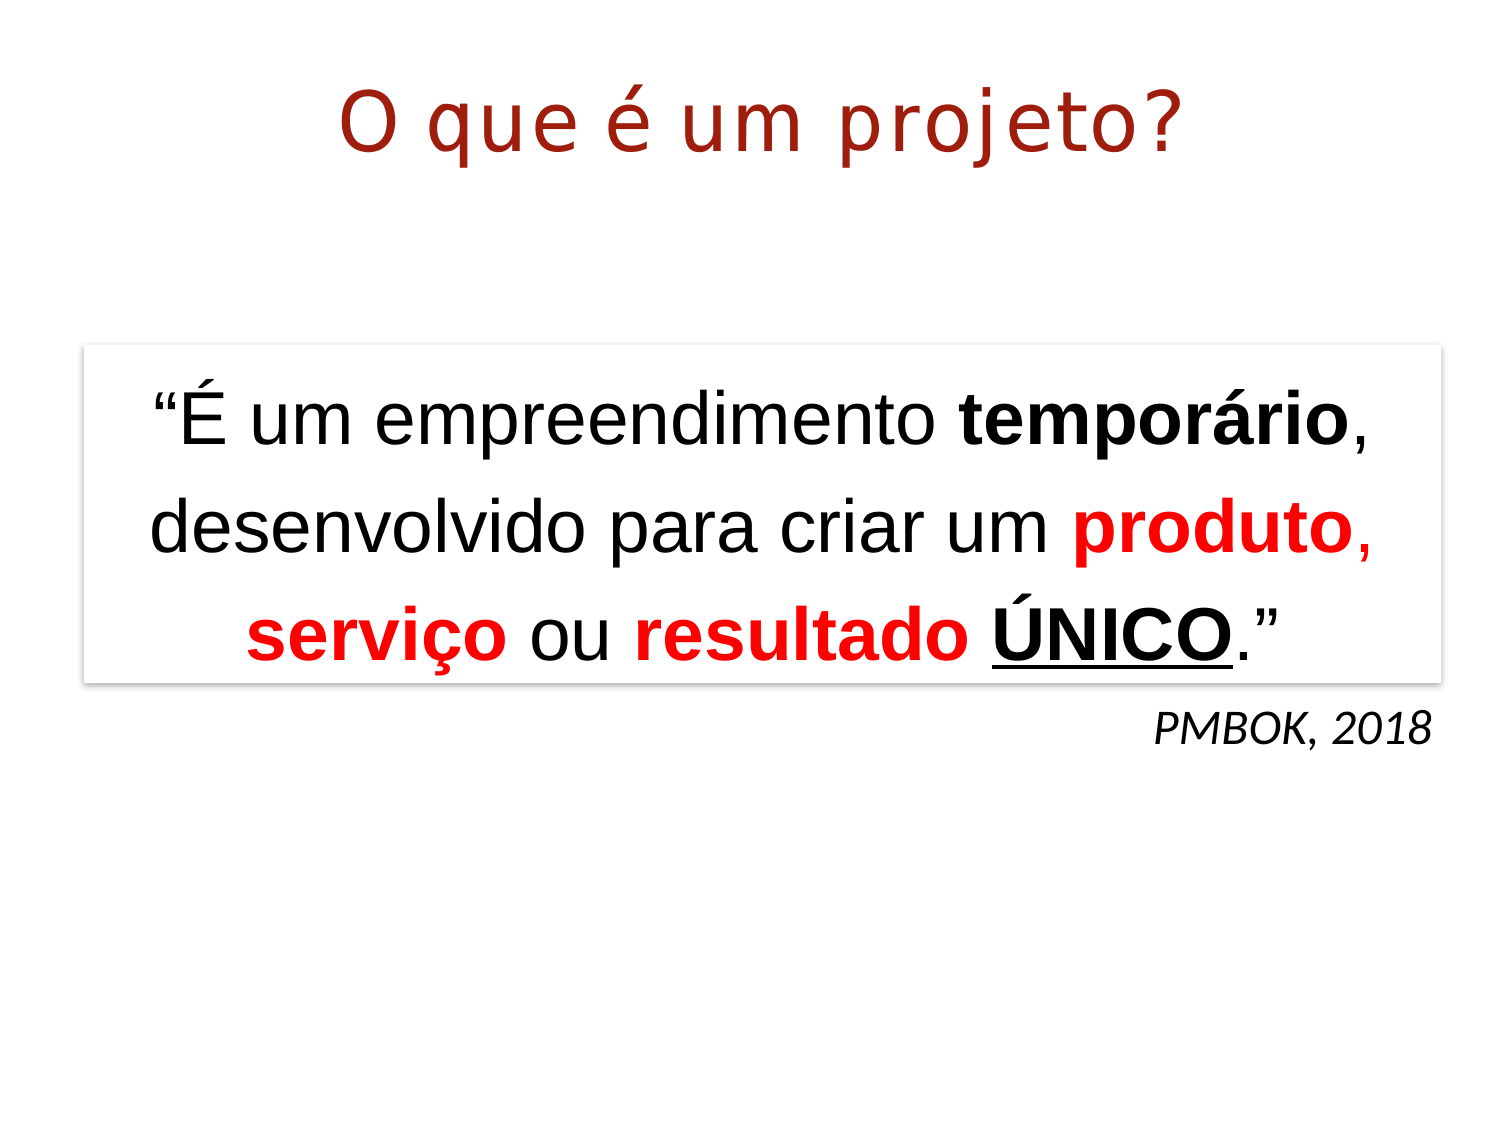

O que é um projeto?
“É um empreendimento temporário, desenvolvido para criar um produto, serviço ou resultado ÚNICO.”
PMBOK, 2018